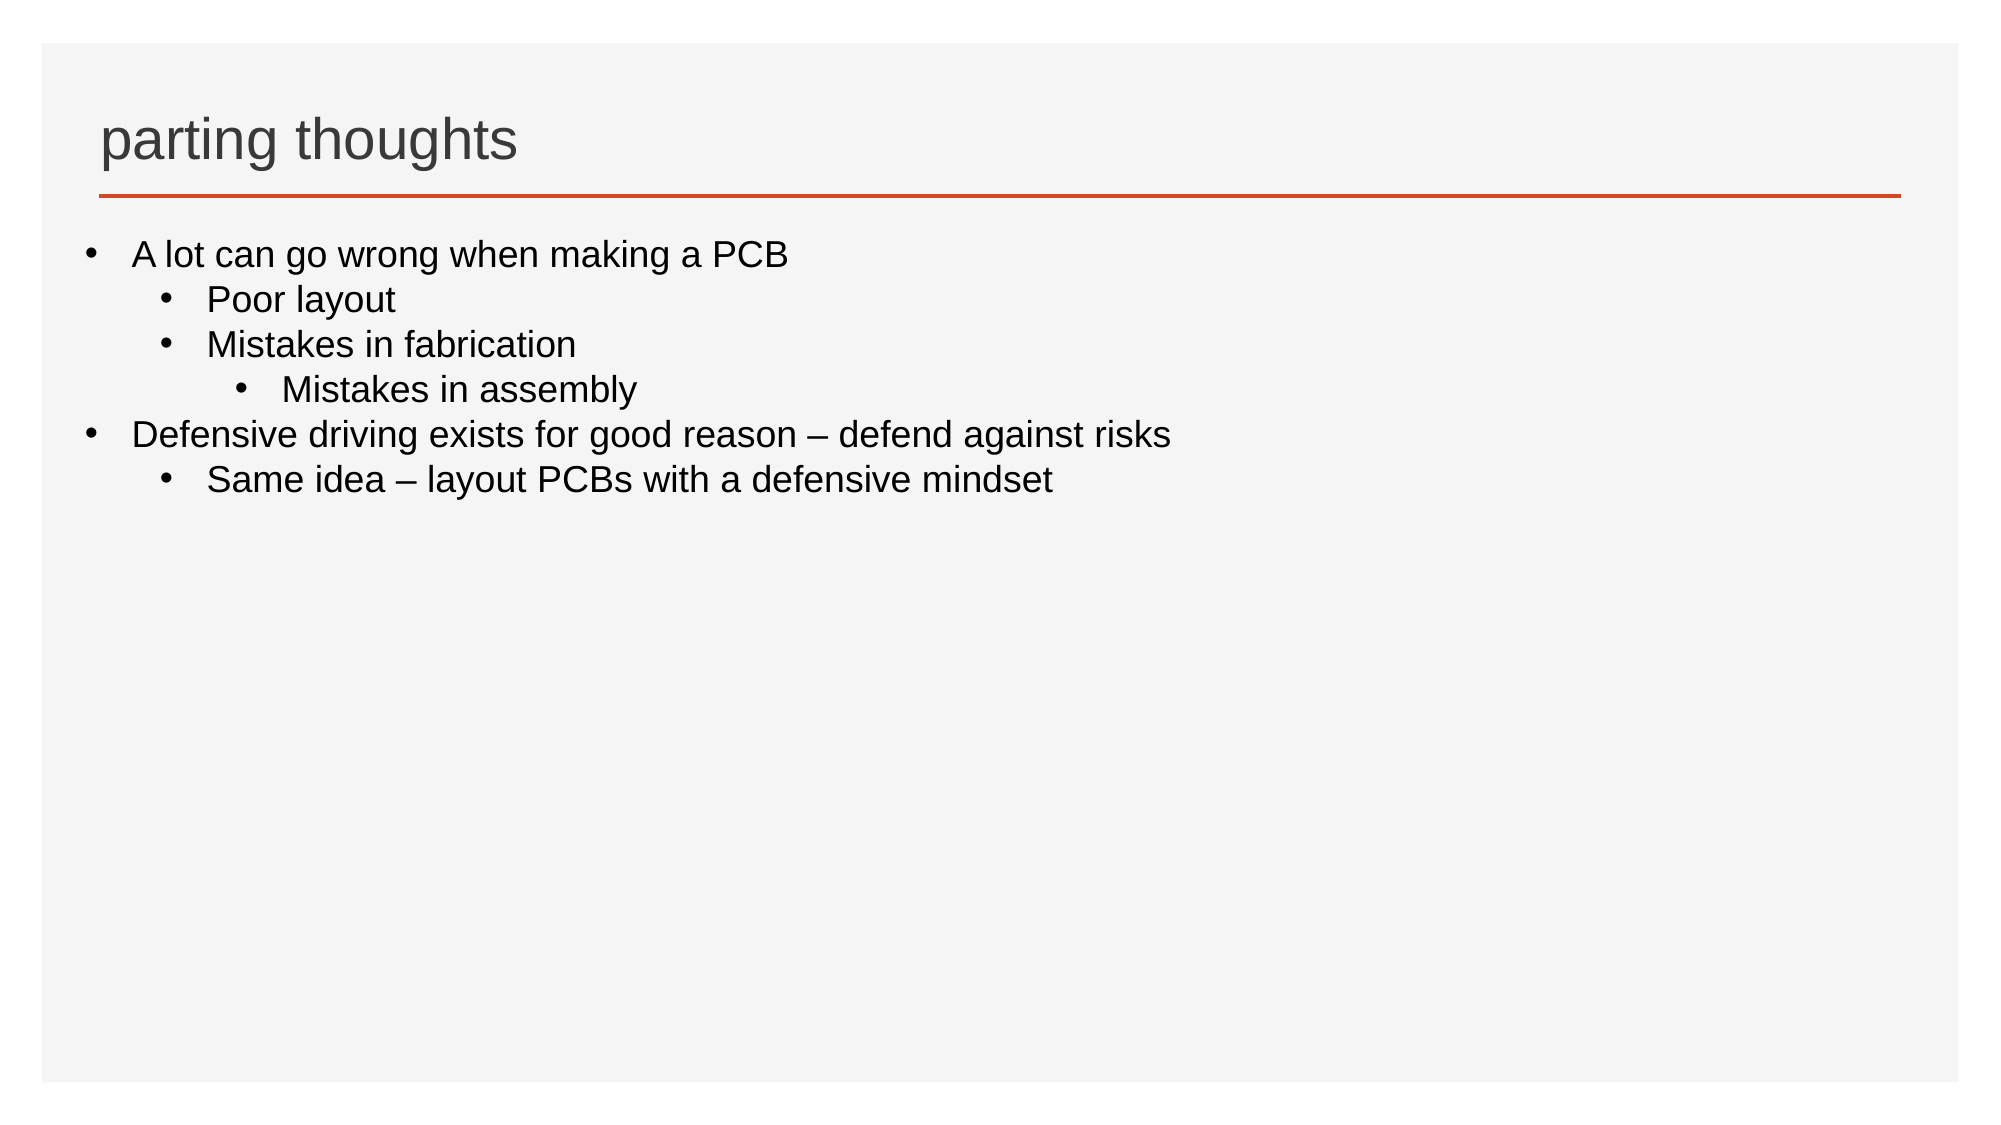

# parting thoughts
A lot can go wrong when making a PCB
Poor layout
Mistakes in fabrication
Mistakes in assembly
Defensive driving exists for good reason – defend against risks
Same idea – layout PCBs with a defensive mindset